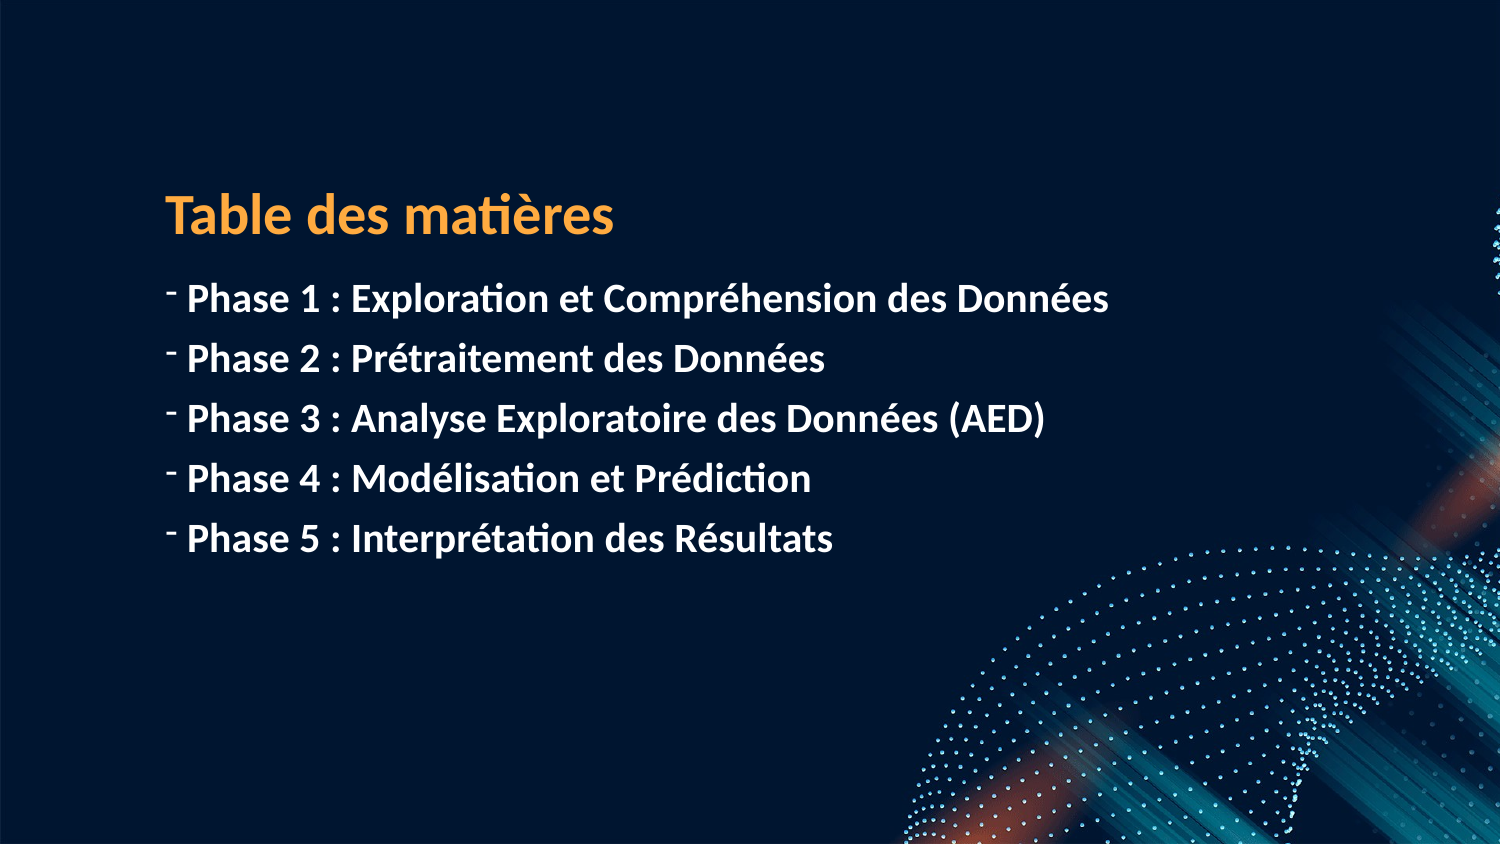

Table des matières
 Phase 1 : Exploration et Compréhension des Données
 Phase 2 : Prétraitement des Données
 Phase 3 : Analyse Exploratoire des Données (AED)
 Phase 4 : Modélisation et Prédiction
 Phase 5 : Interprétation des Résultats